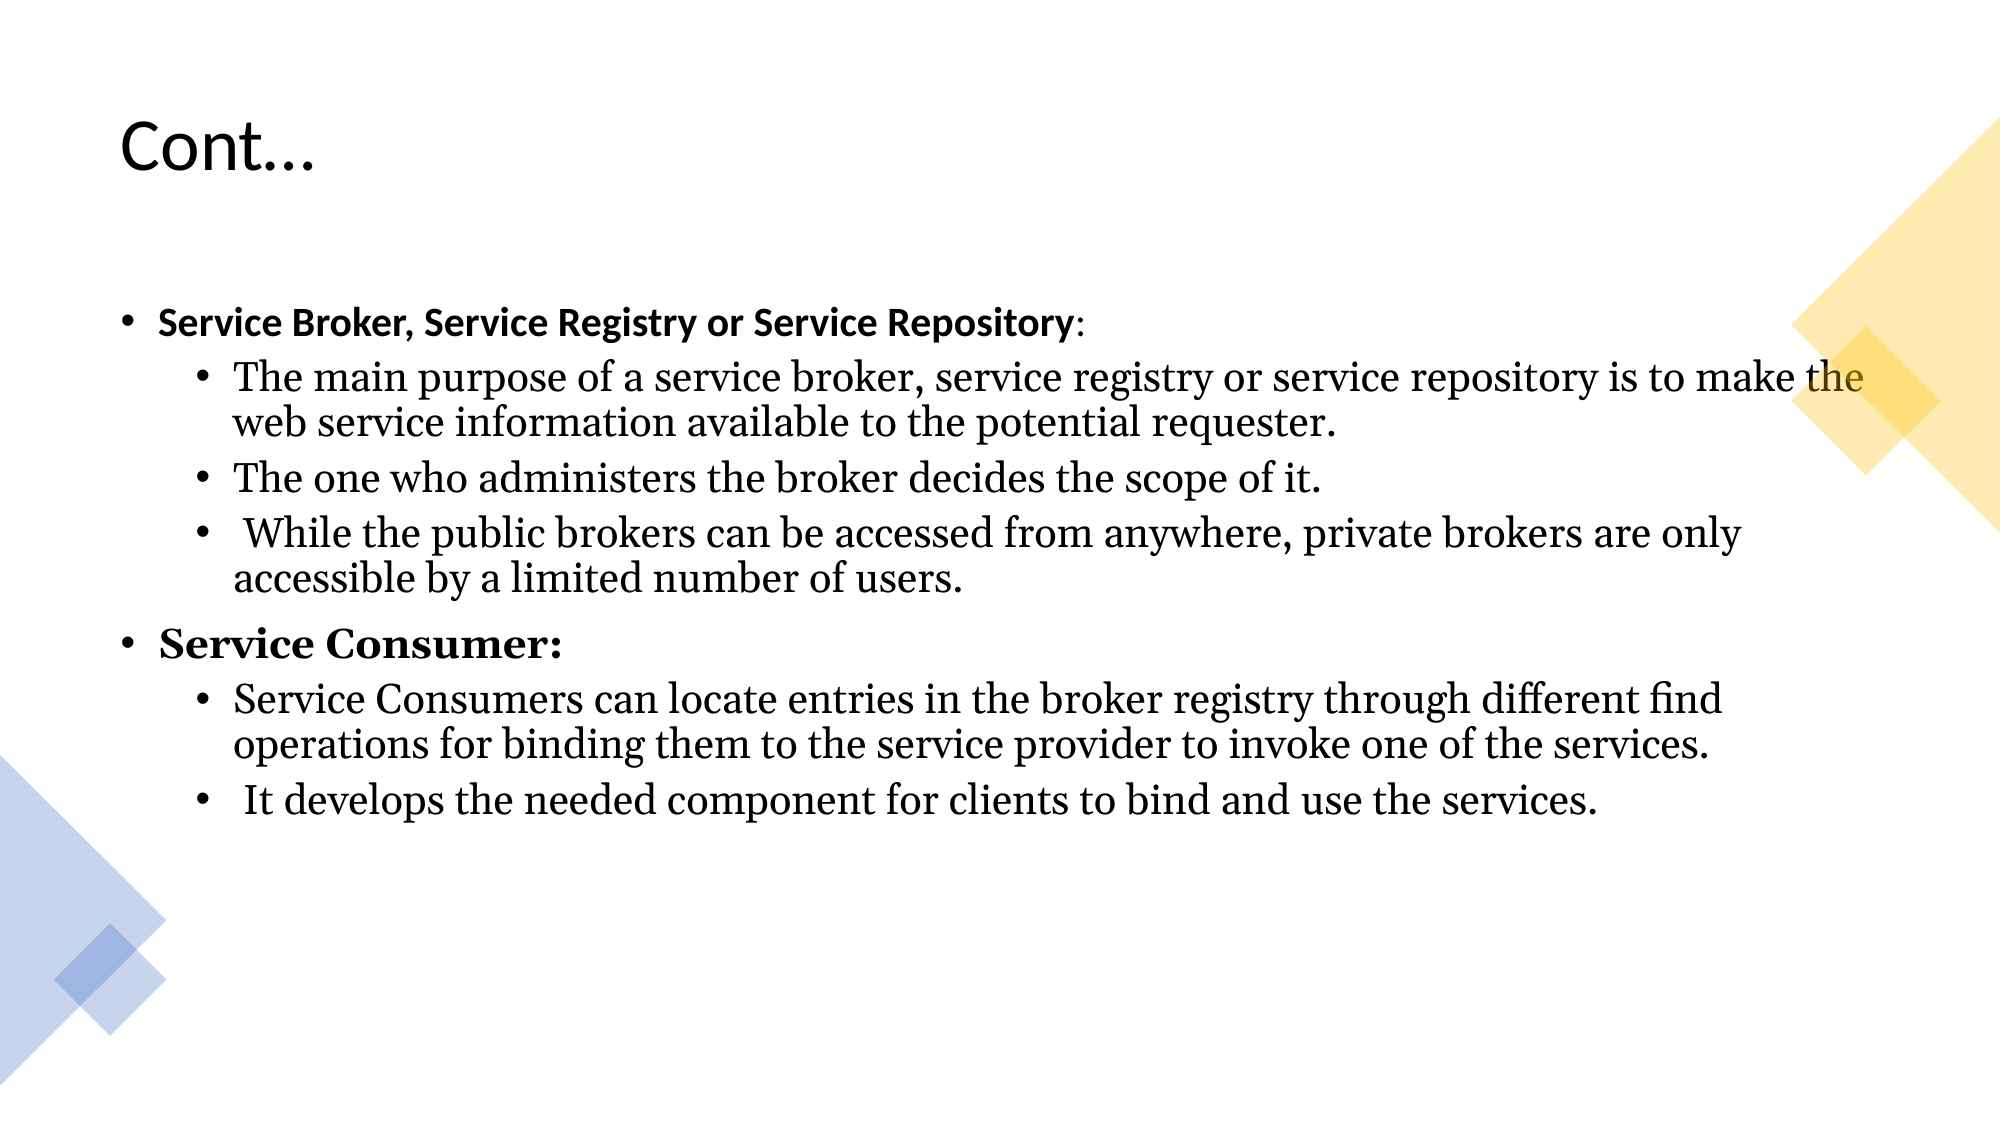

# Cont…

Service Broker, Service Registry or Service Repository:
The main purpose of a service broker, service registry or service repository is to make the web service information available to the potential requester.
The one who administers the broker decides the scope of it.
 While the public brokers can be accessed from anywhere, private brokers are only accessible by a limited number of users.
Service Consumer:
Service Consumers can locate entries in the broker registry through different find operations for binding them to the service provider to invoke one of the services.
 It develops the needed component for clients to bind and use the services.